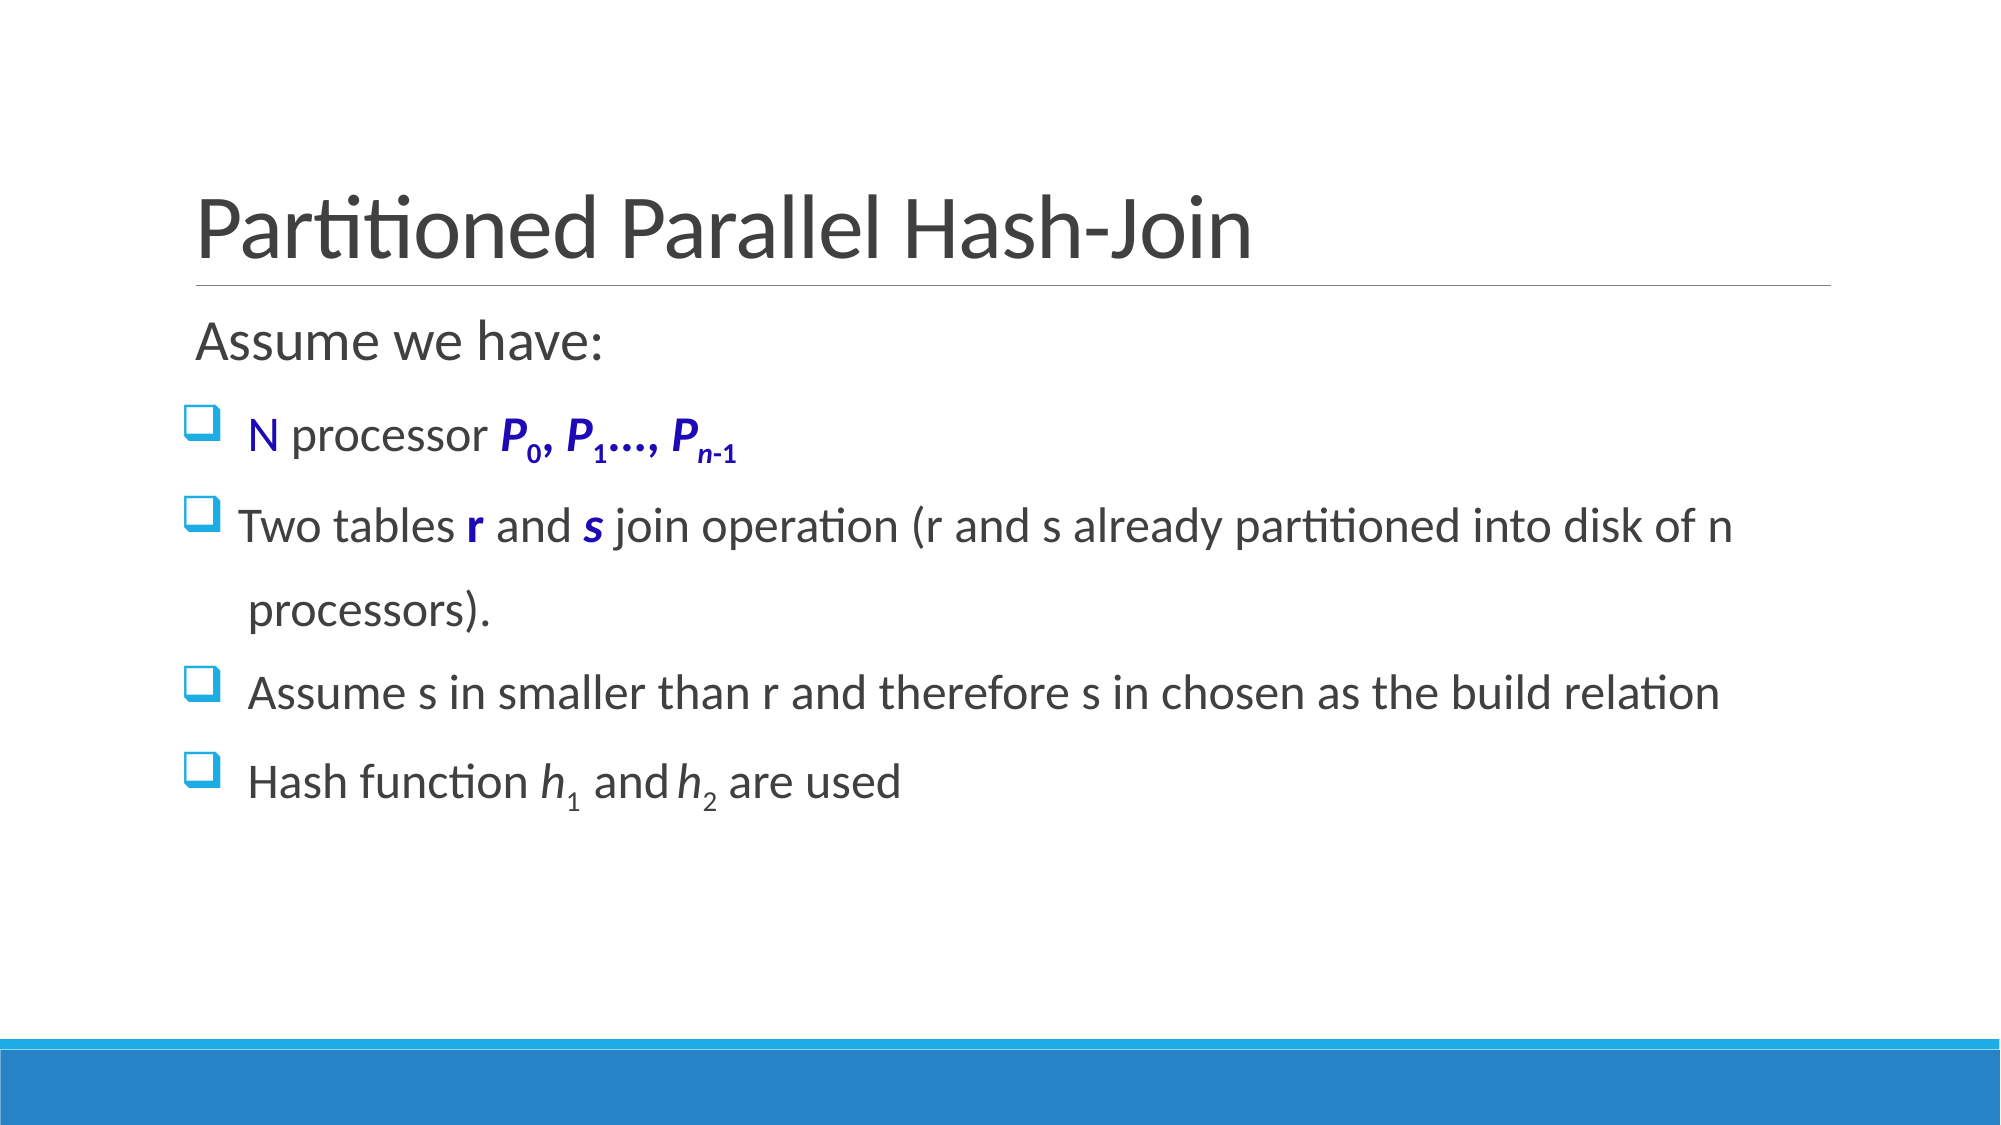

Assume we have:
  N processor P0, P1..., Pn-1
  Two tables r and s join operation (r and s already partitioned into disk of n
      processors).
  Assume s in smaller than r and therefore s in chosen as the build relation
  Hash function h1  and h2 are used

# Partitioned Parallel Hash-Join